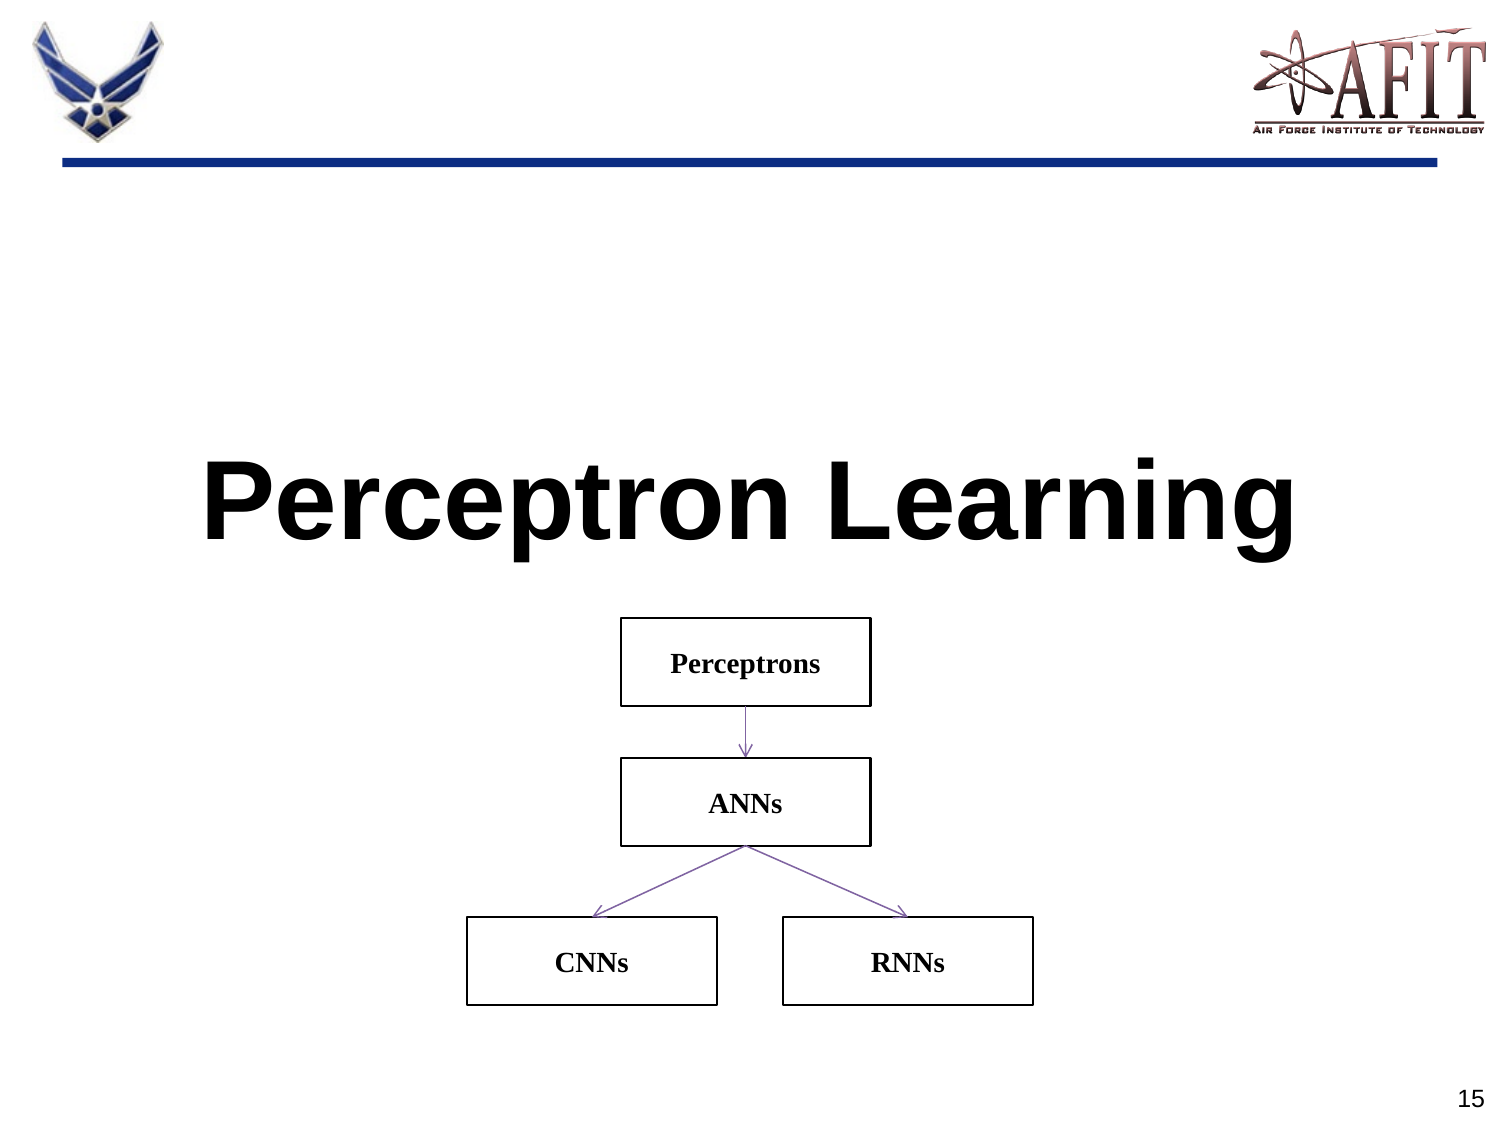

#

Perceptron Learning
Perceptrons
ANNs
CNNs
RNNs